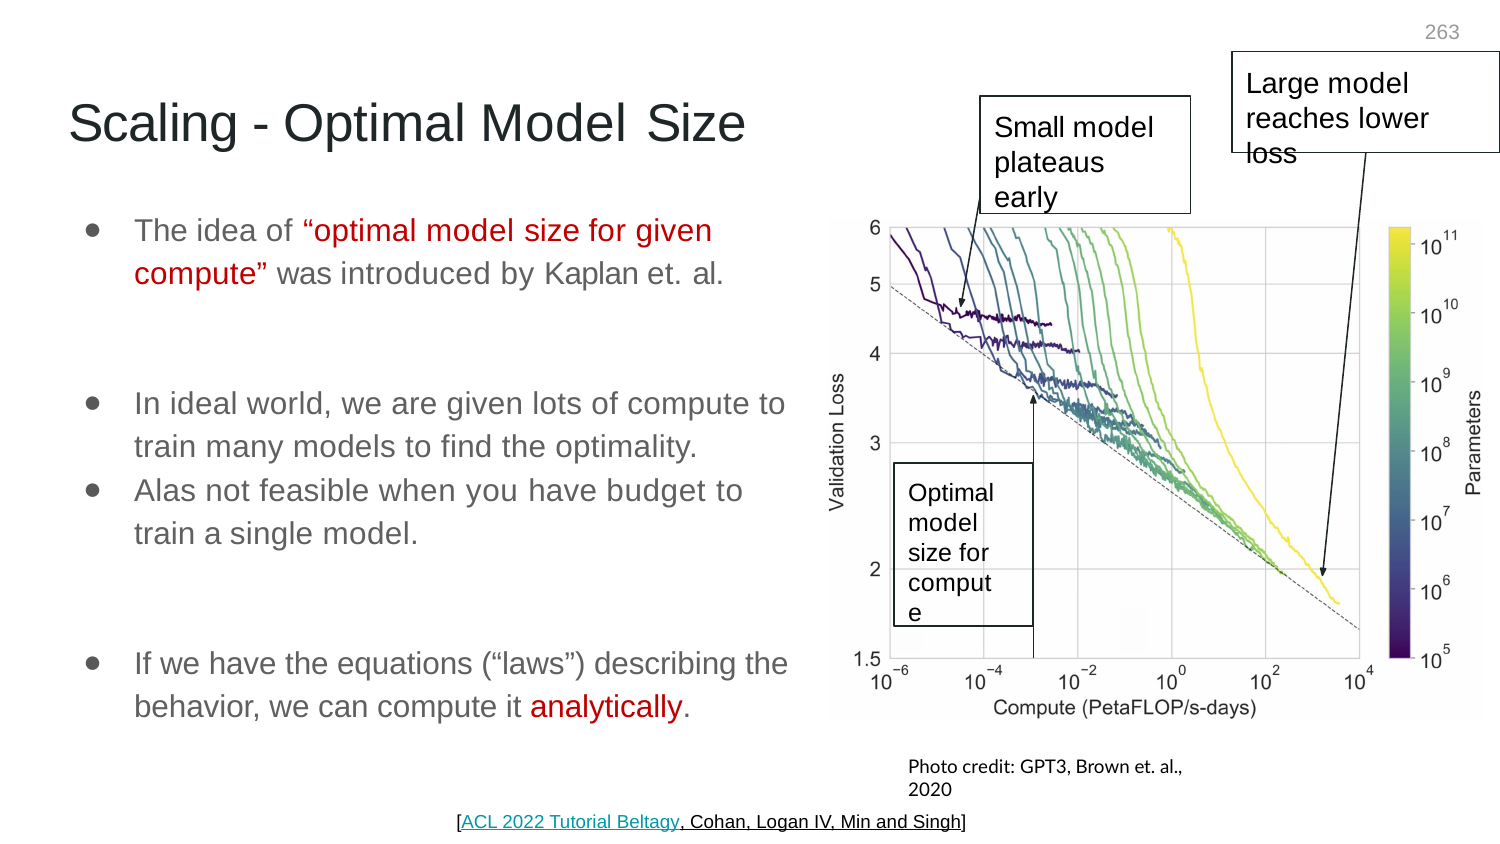

263

Large model  reaches lower loss
# Scaling - Optimal Model Size
Small model  plateaus early
The idea of “optimal model size for given compute” was introduced by Kaplan et. al.

In ideal world, we are given lots of compute to train many models to find the optimality.
Alas not feasible when you have budget to train a single model.

If we have the equations (“laws”) describing the behavior, we can compute it analytically.

Optimal  model  size for  compute
Photo credit: GPT3, Brown et. al., 2020
[ACL 2022 Tutorial Beltagy, Cohan, Logan IV, Min and Singh]